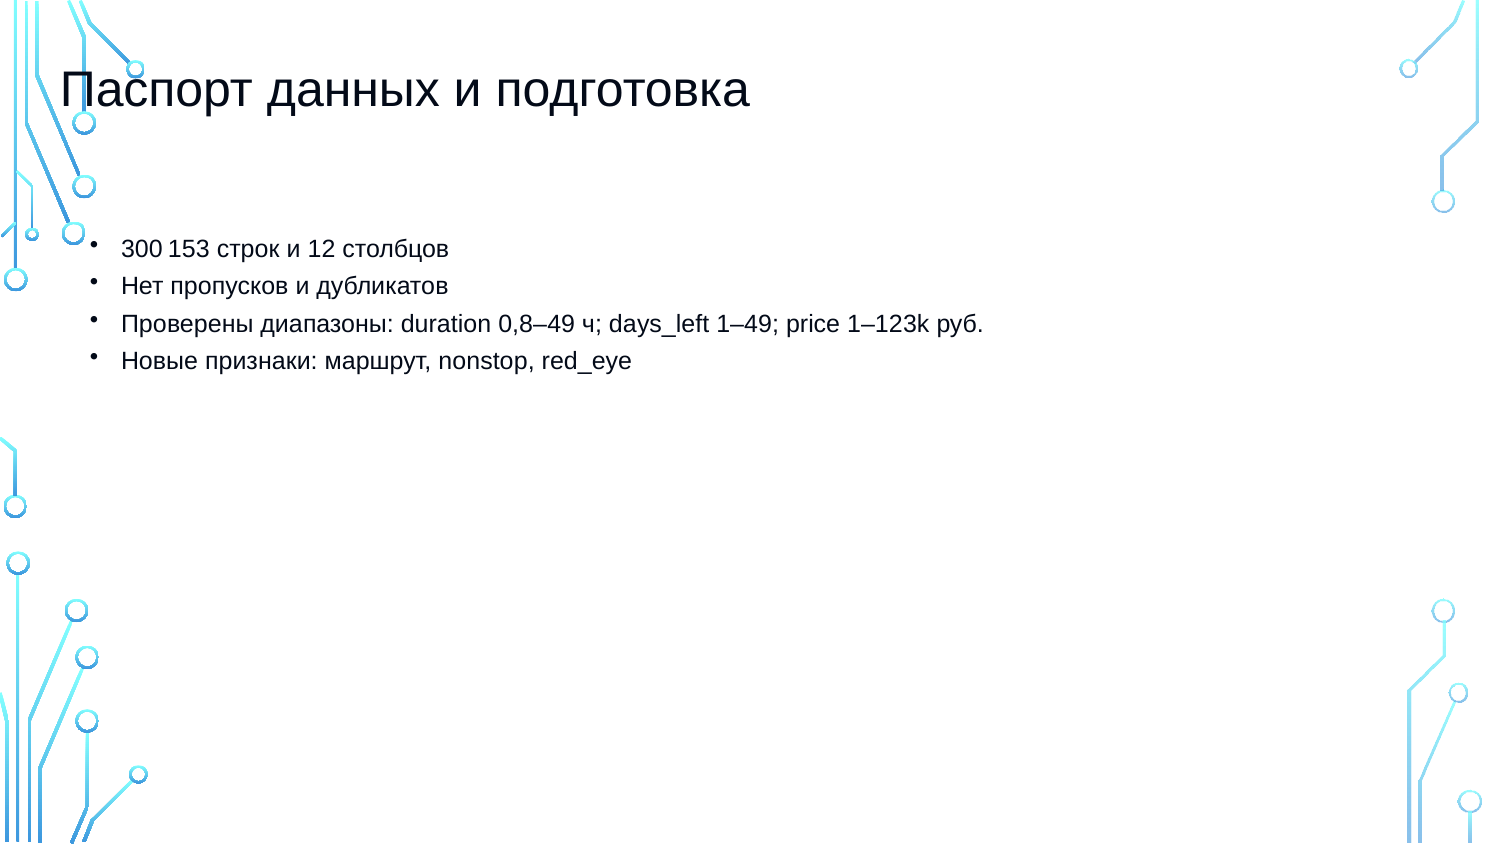

Паспорт данных и подготовка
300 153 строк и 12 столбцов
Нет пропусков и дубликатов
Проверены диапазоны: duration 0,8–49 ч; days_left 1–49; price 1–123k руб.
Новые признаки: маршрут, nonstop, red_eye